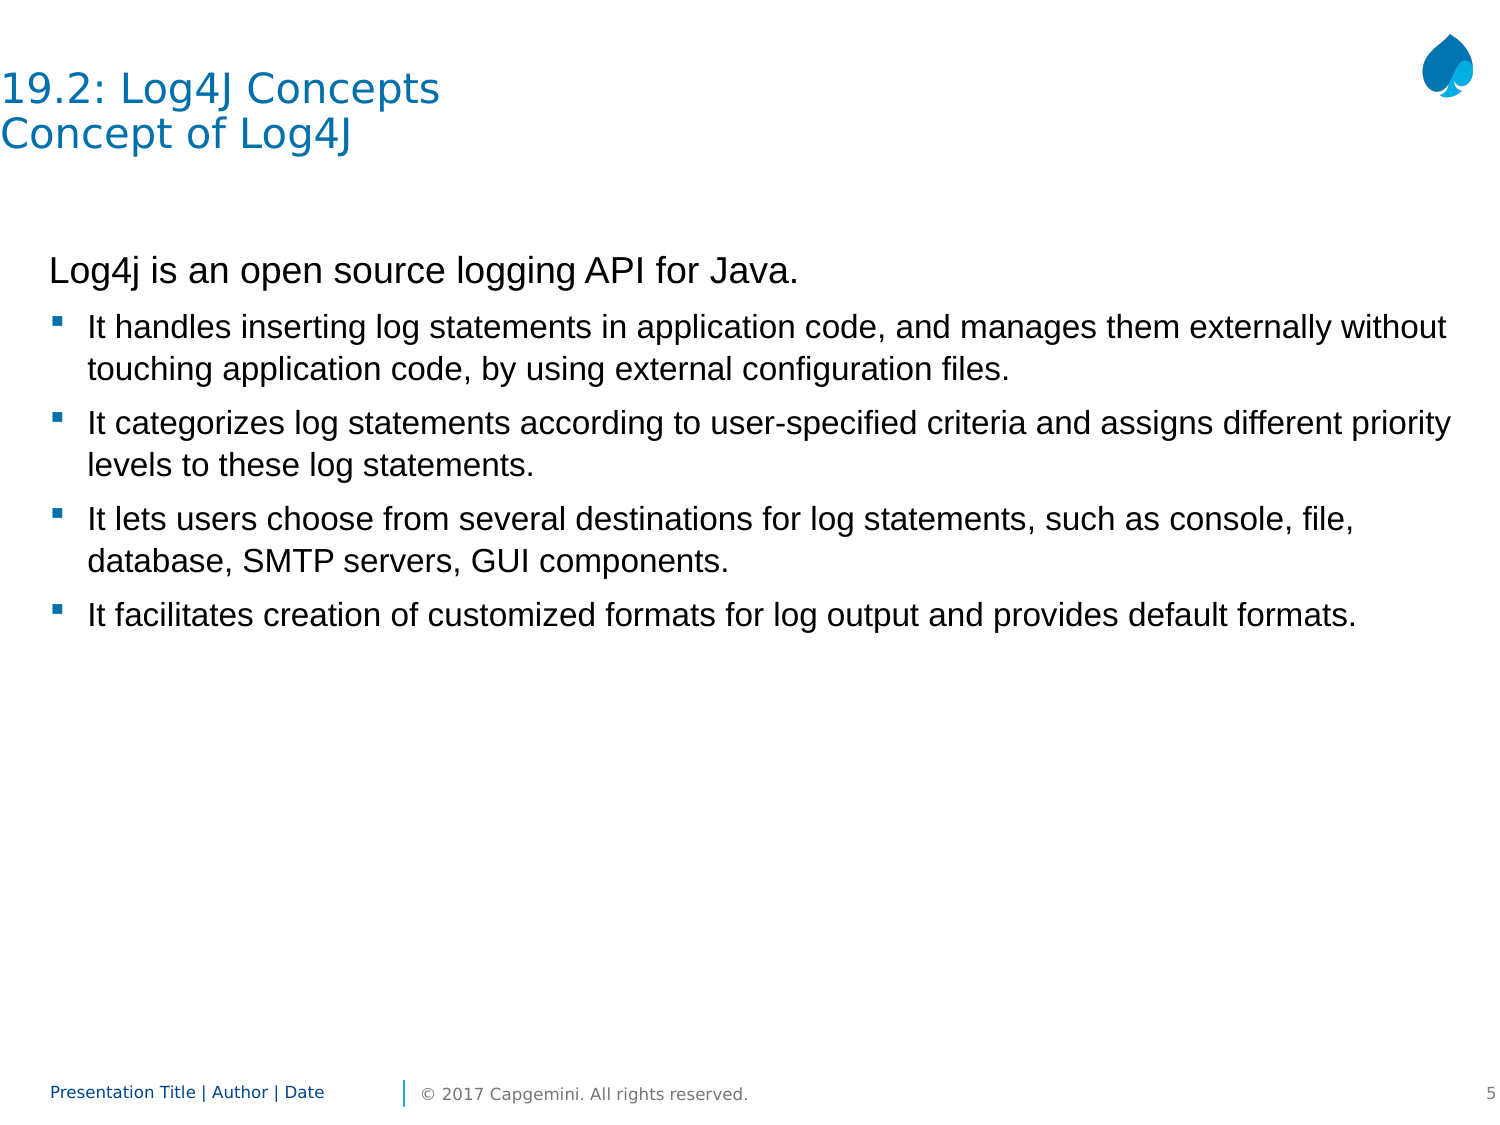

19.2: Log4J Concepts
Concept of Log4J
Log4j is an open source logging API for Java.
It handles inserting log statements in application code, and manages them externally without touching application code, by using external configuration files.
It categorizes log statements according to user-specified criteria and assigns different priority levels to these log statements.
It lets users choose from several destinations for log statements, such as console, file, database, SMTP servers, GUI components.
It facilitates creation of customized formats for log output and provides default formats.